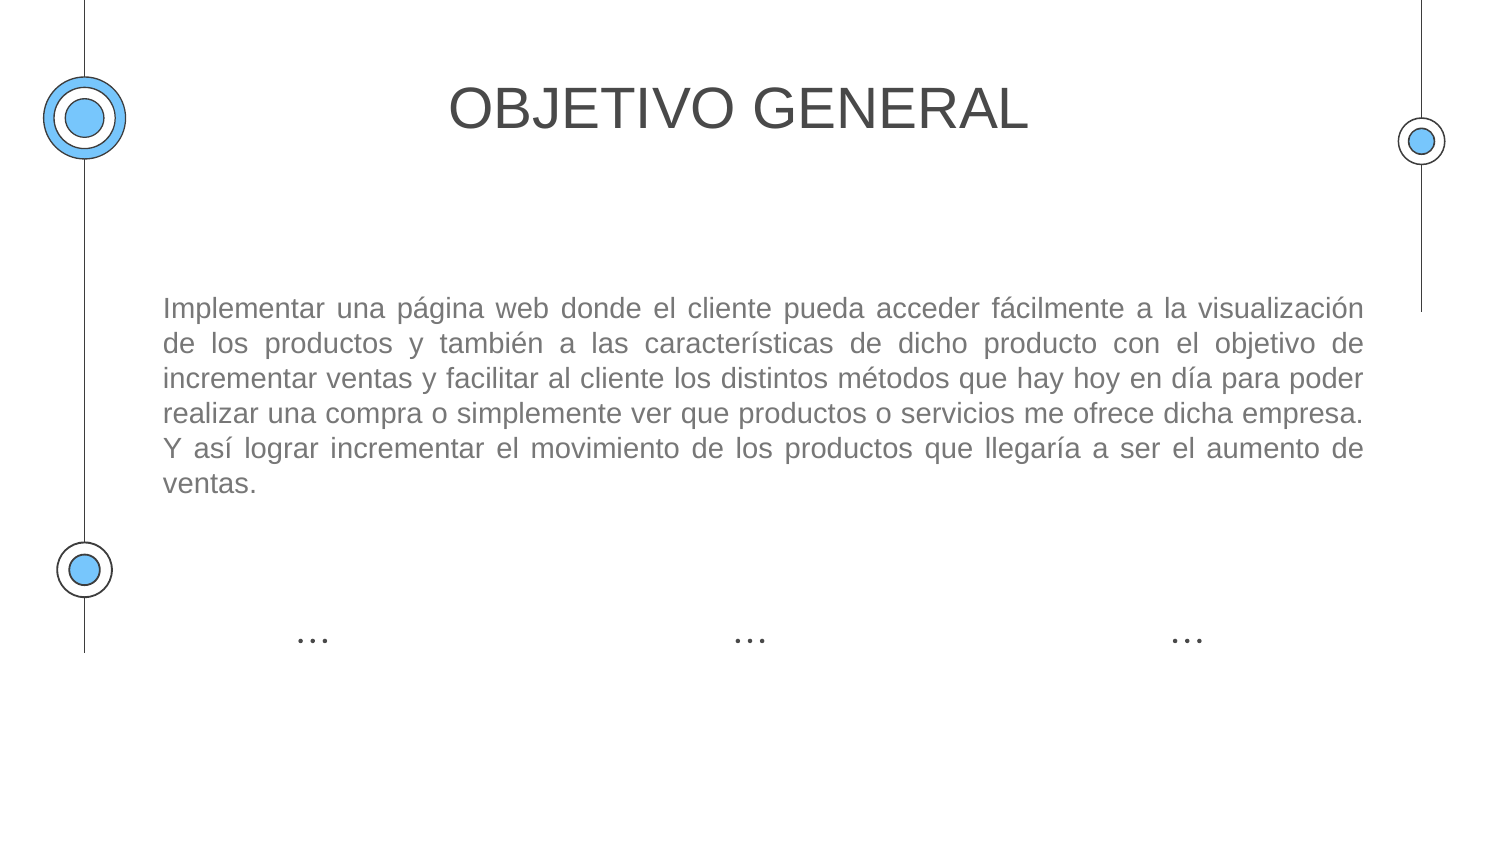

# OBJETIVO GENERAL

Implementar una página web donde el cliente pueda acceder fácilmente a la visualización de los productos y también a las características de dicho producto con el objetivo de incrementar ventas y facilitar al cliente los distintos métodos que hay hoy en día para poder realizar una compra o simplemente ver que productos o servicios me ofrece dicha empresa. Y así lograr incrementar el movimiento de los productos que llegaría a ser el aumento de ventas.